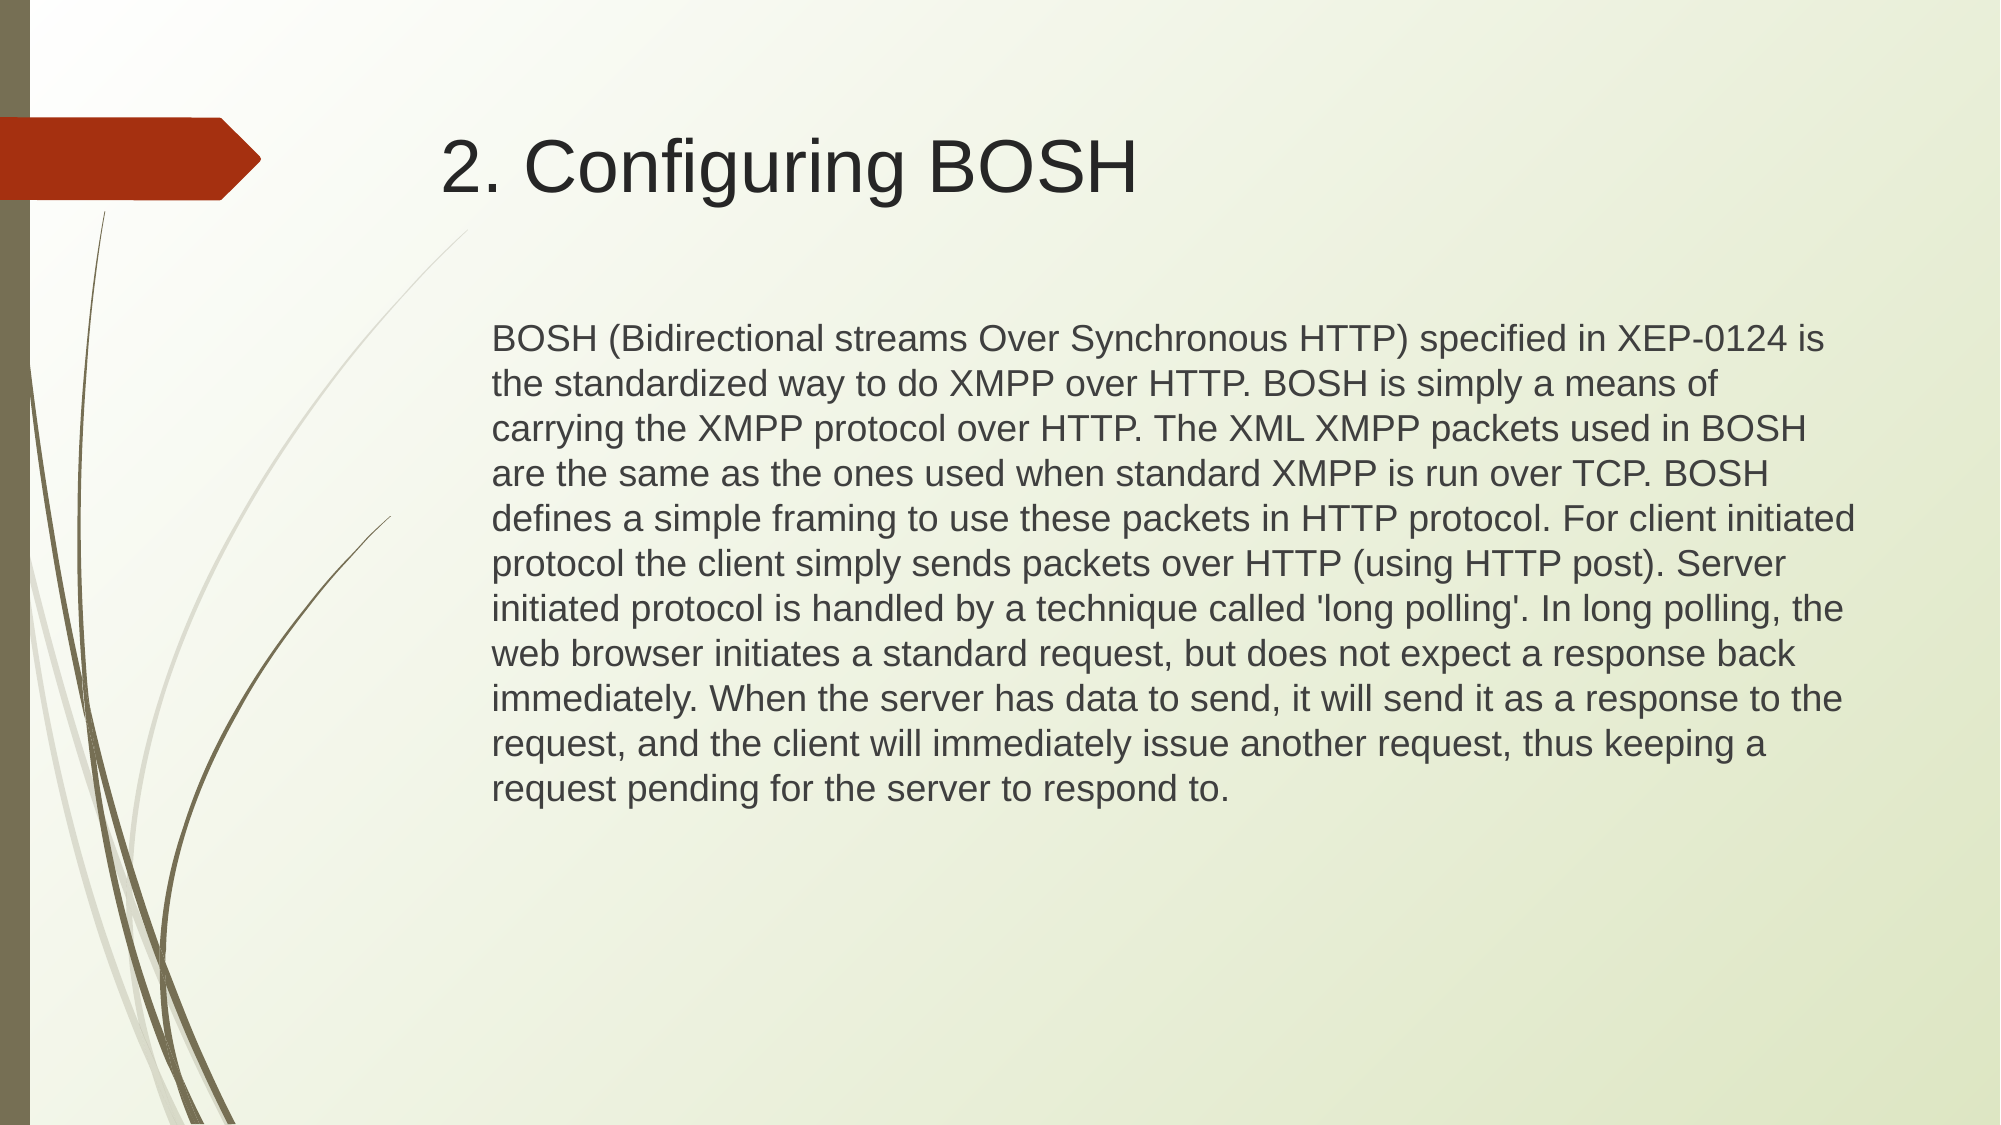

# 2. Configuring BOSH

BOSH (Bidirectional streams Over Synchronous HTTP) specified in XEP-0124 is the standardized way to do XMPP over HTTP. BOSH is simply a means of carrying the XMPP protocol over HTTP. The XML XMPP packets used in BOSH are the same as the ones used when standard XMPP is run over TCP. BOSH defines a simple framing to use these packets in HTTP protocol. For client initiated protocol the client simply sends packets over HTTP (using HTTP post). Server initiated protocol is handled by a technique called 'long polling'. In long polling, the web browser initiates a standard request, but does not expect a response back immediately. When the server has data to send, it will send it as a response to the request, and the client will immediately issue another request, thus keeping a request pending for the server to respond to.